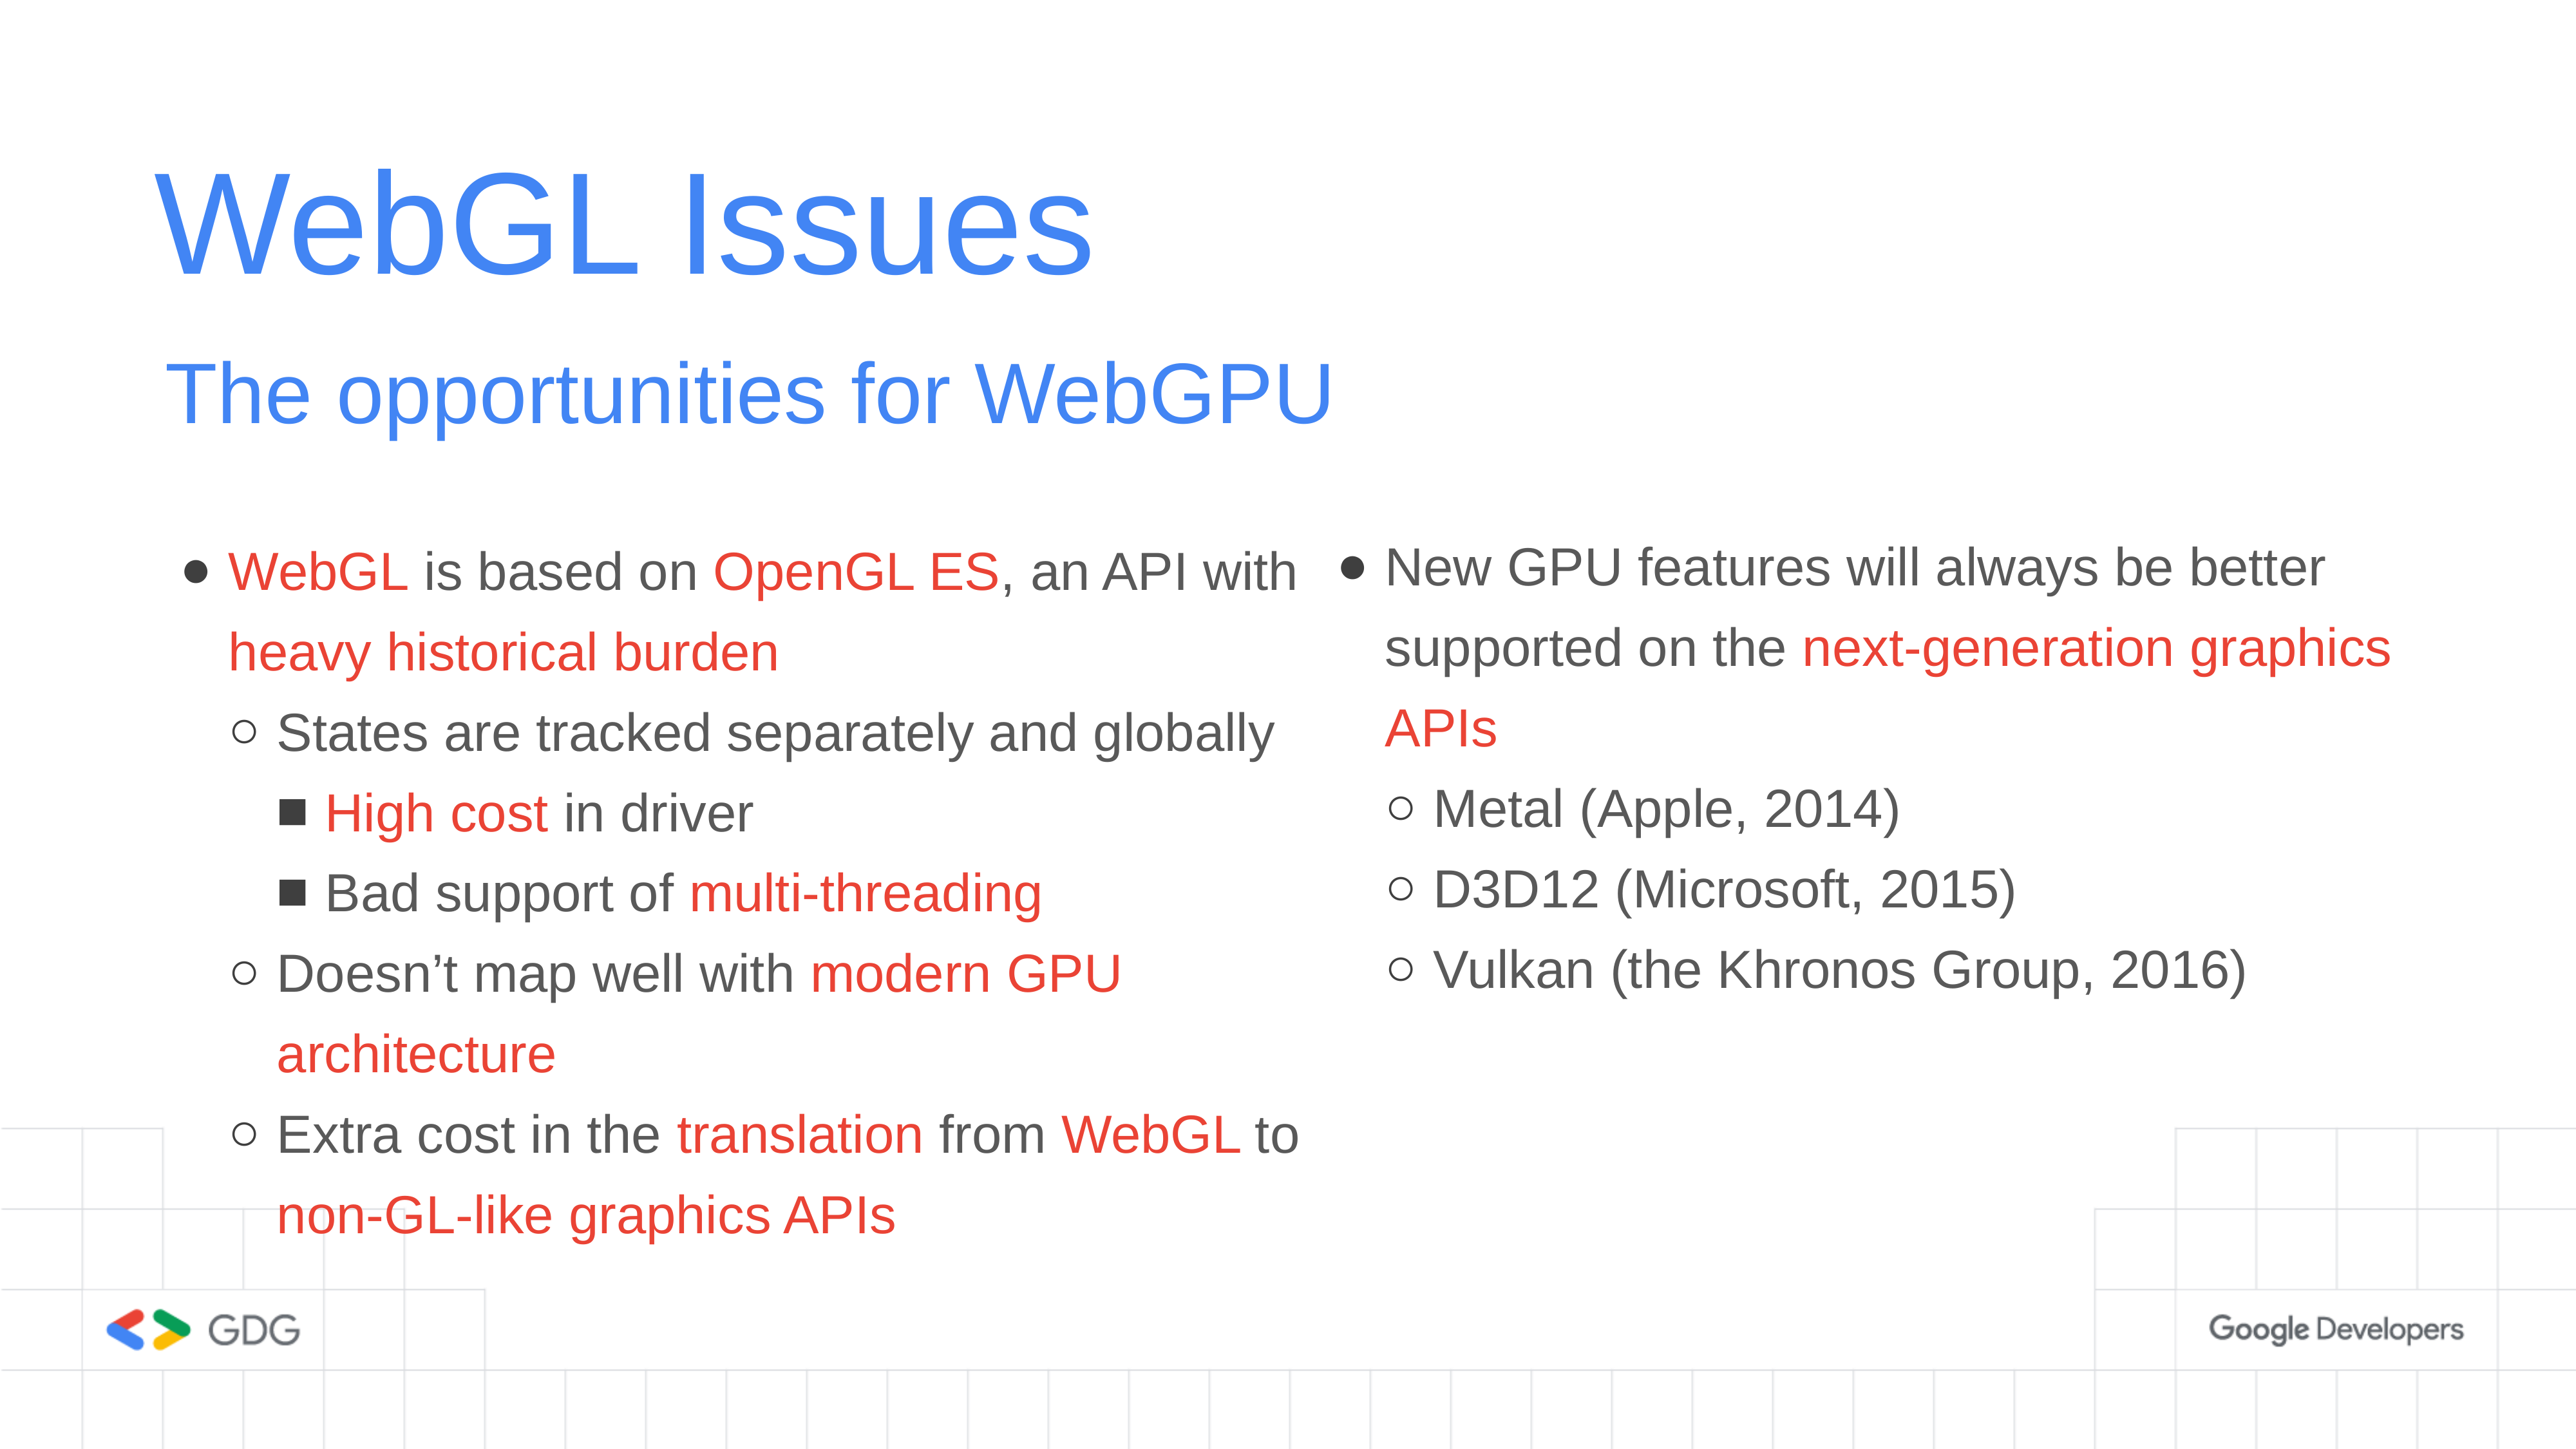

# WebGL Issues
The opportunities for WebGPU
New GPU features will always be better supported on the next-generation graphics APIs
Metal (Apple, 2014)
D3D12 (Microsoft, 2015)
Vulkan (the Khronos Group, 2016)
WebGL is based on OpenGL ES, an API with heavy historical burden
States are tracked separately and globally
High cost in driver
Bad support of multi-threading
Doesn’t map well with modern GPU architecture
Extra cost in the translation from WebGL to non-GL-like graphics APIs